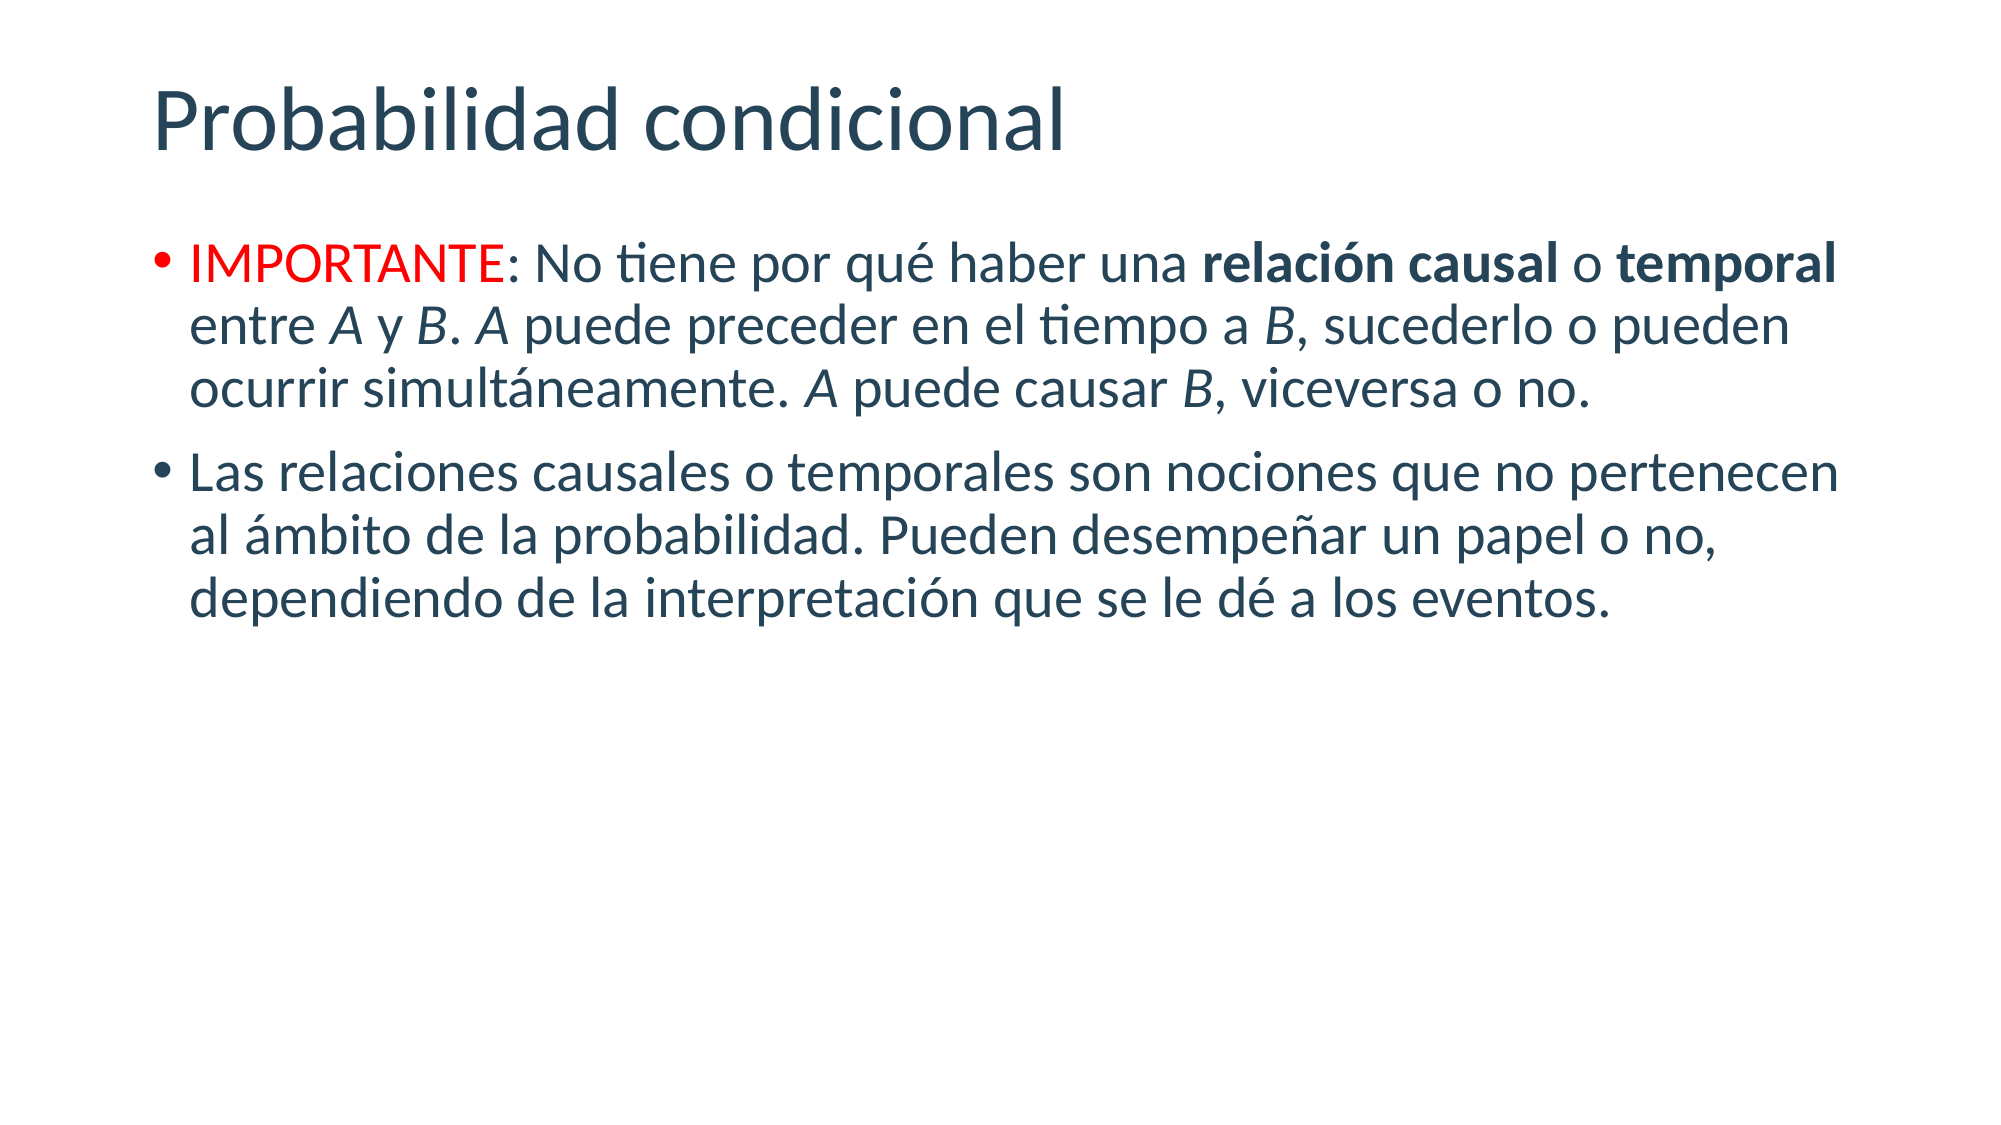

# Probabilidad condicional
IMPORTANTE: No tiene por qué haber una relación causal o temporal entre A y B. A puede preceder en el tiempo a B, sucederlo o pueden ocurrir simultáneamente. A puede causar B, viceversa o no.
Las relaciones causales o temporales son nociones que no pertenecen al ámbito de la probabilidad. Pueden desempeñar un papel o no, dependiendo de la interpretación que se le dé a los eventos.